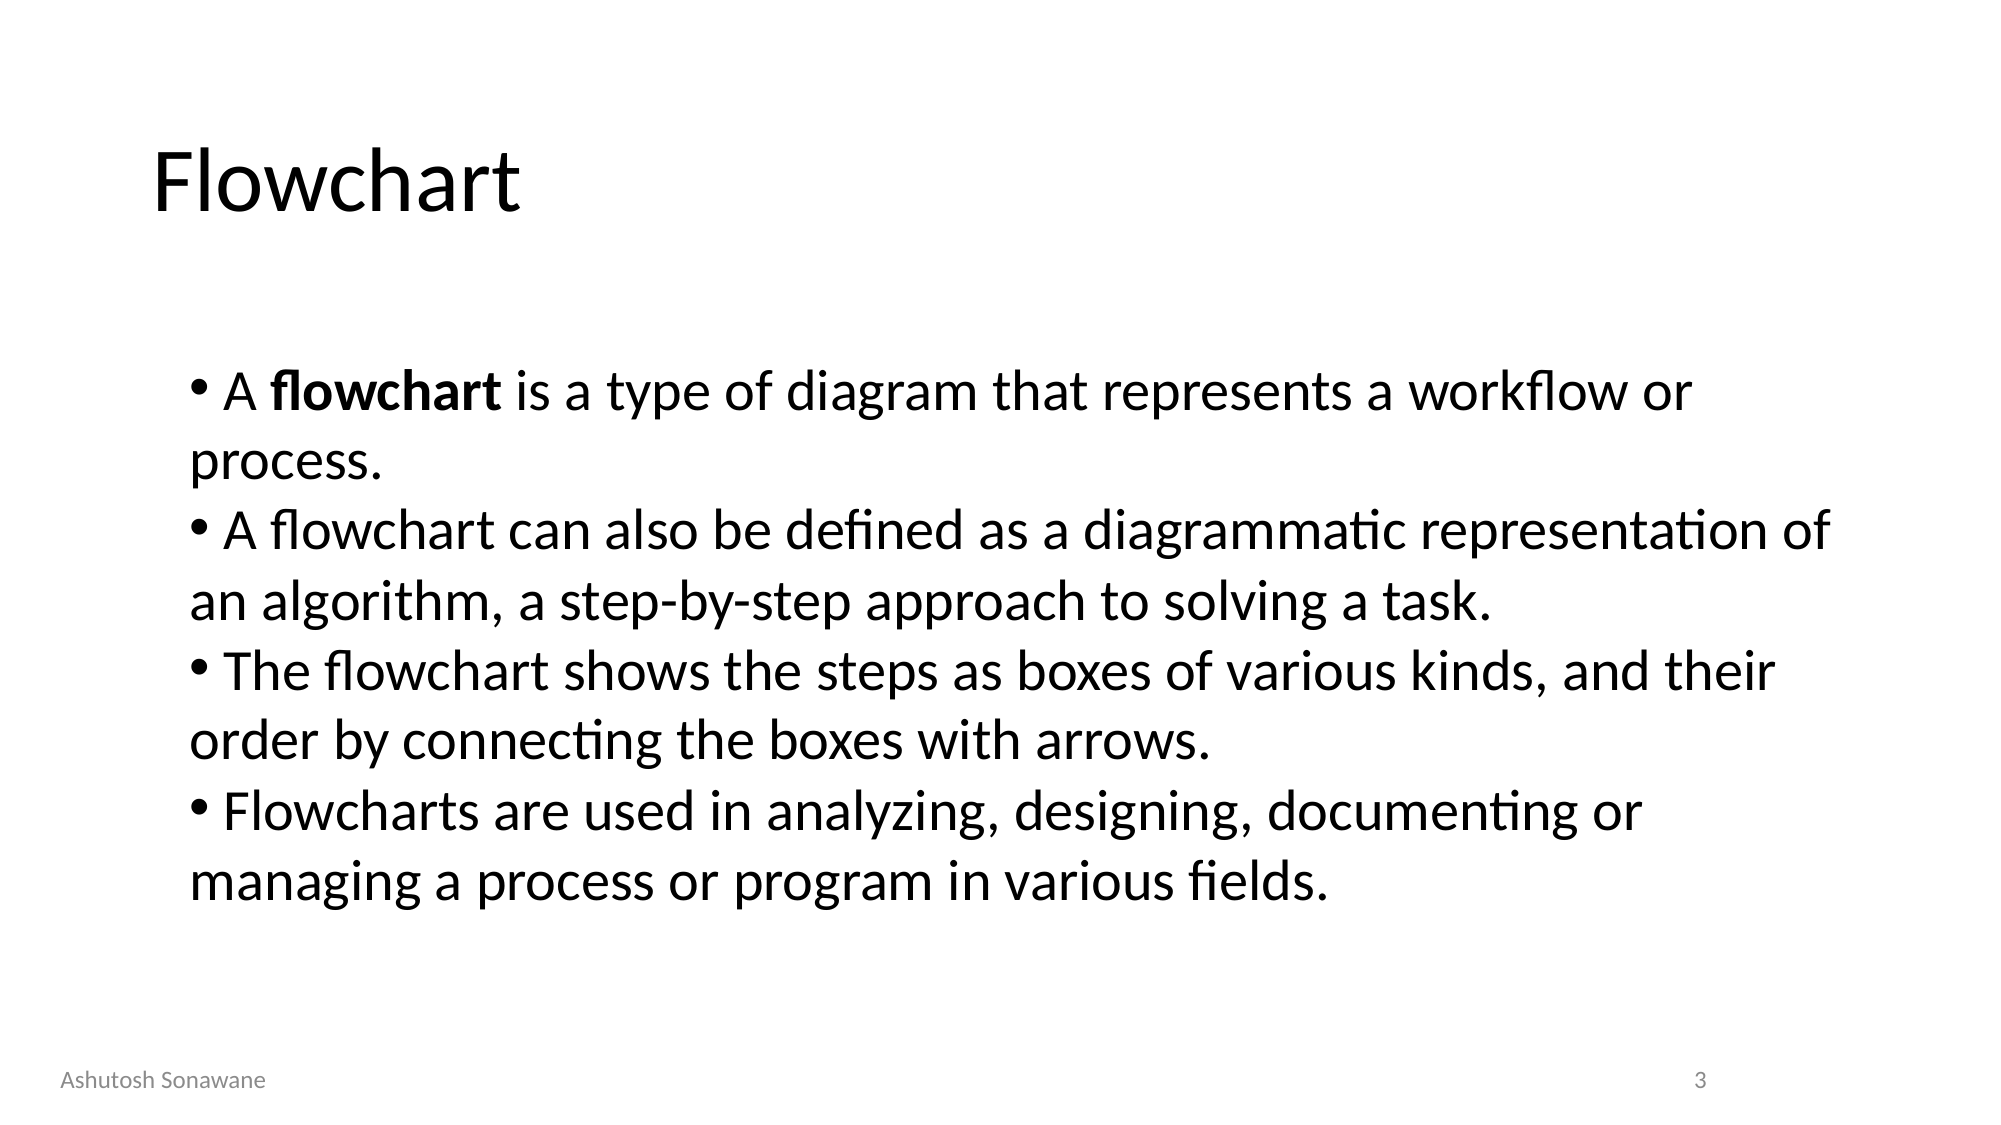

# Flowchart
 A flowchart is a type of diagram that represents a workflow or process.
 A flowchart can also be defined as a diagrammatic representation of an algorithm, a step-by-step approach to solving a task.
 The flowchart shows the steps as boxes of various kinds, and their order by connecting the boxes with arrows.
 Flowcharts are used in analyzing, designing, documenting or managing a process or program in various fields.
Ashutosh Sonawane
3